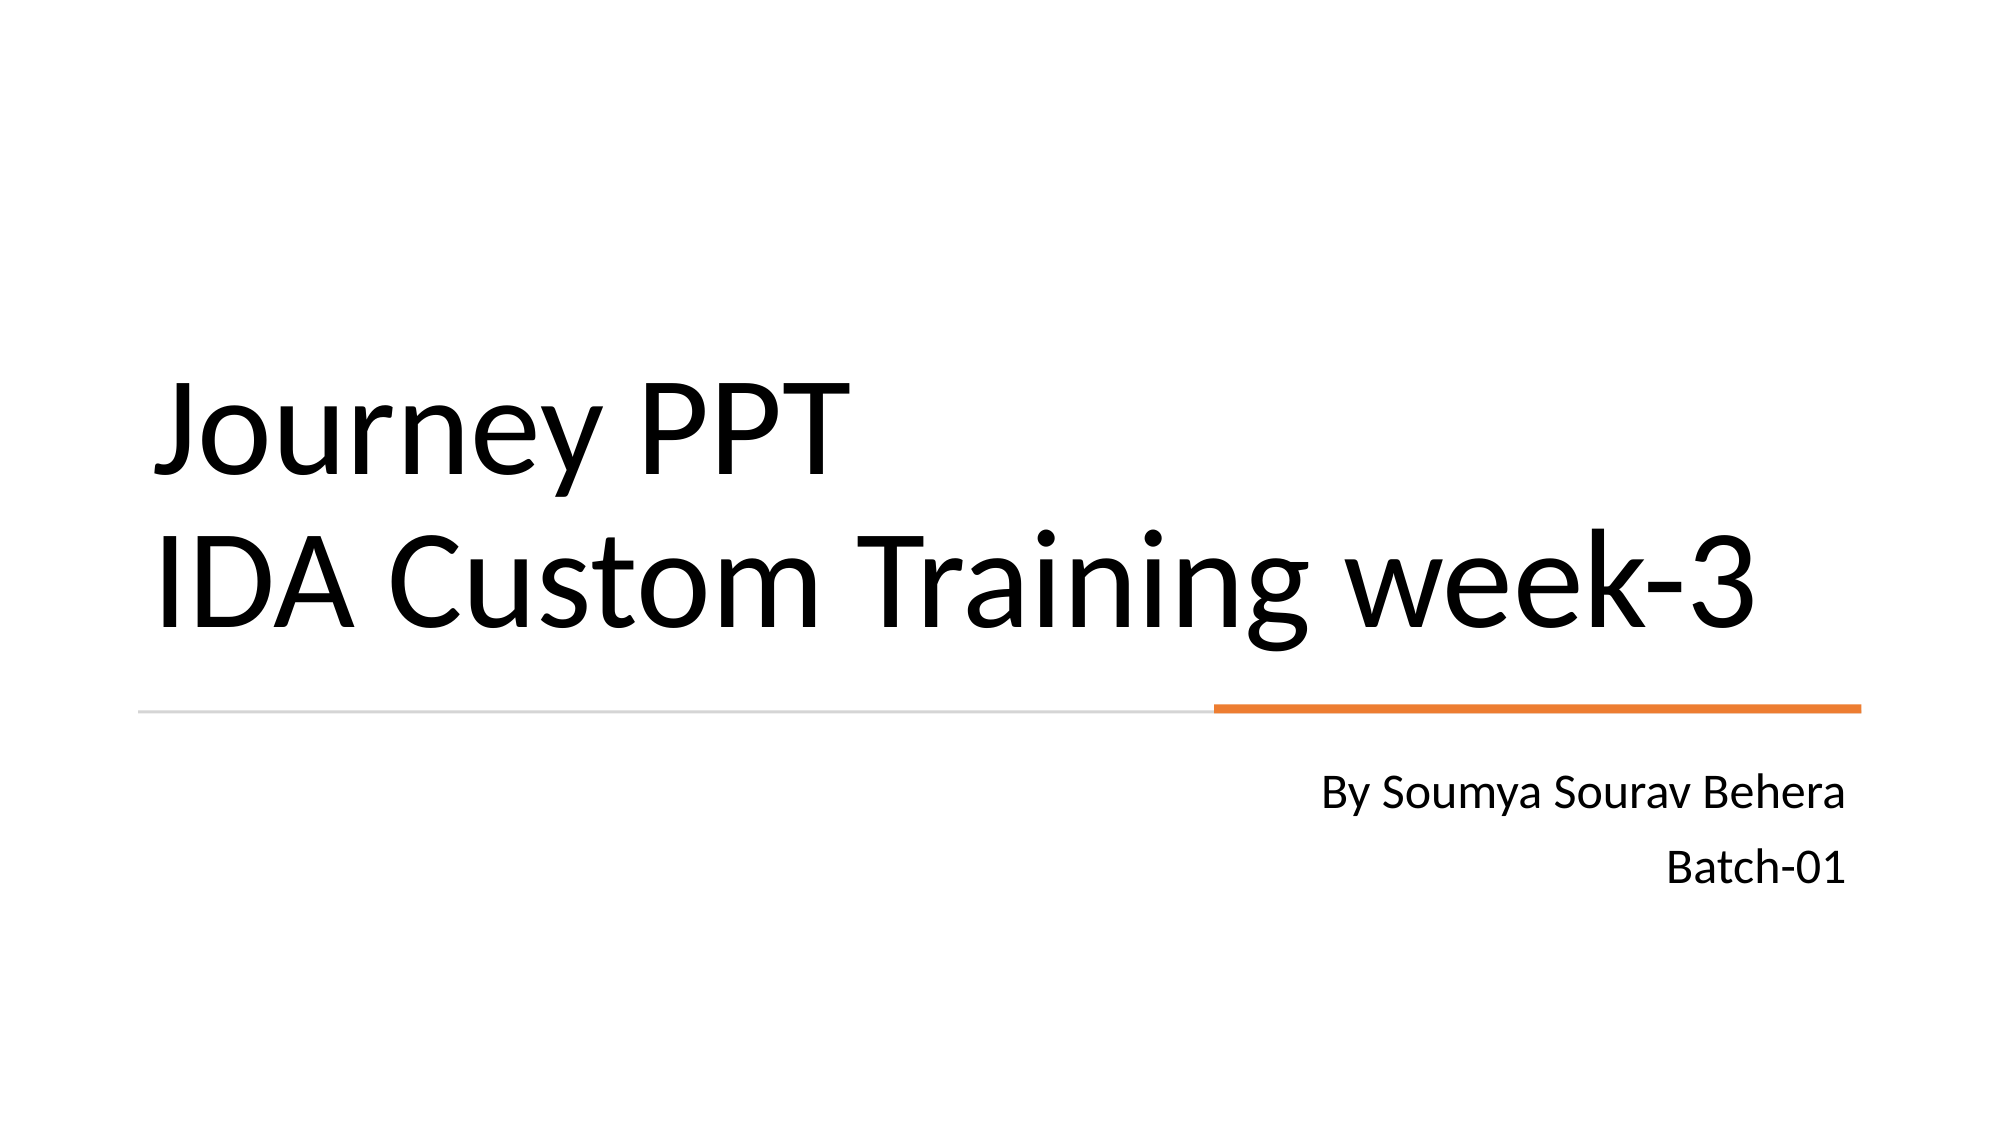

# Journey PPT IDA Custom Training week-3

By Soumya Sourav Behera
Batch-01